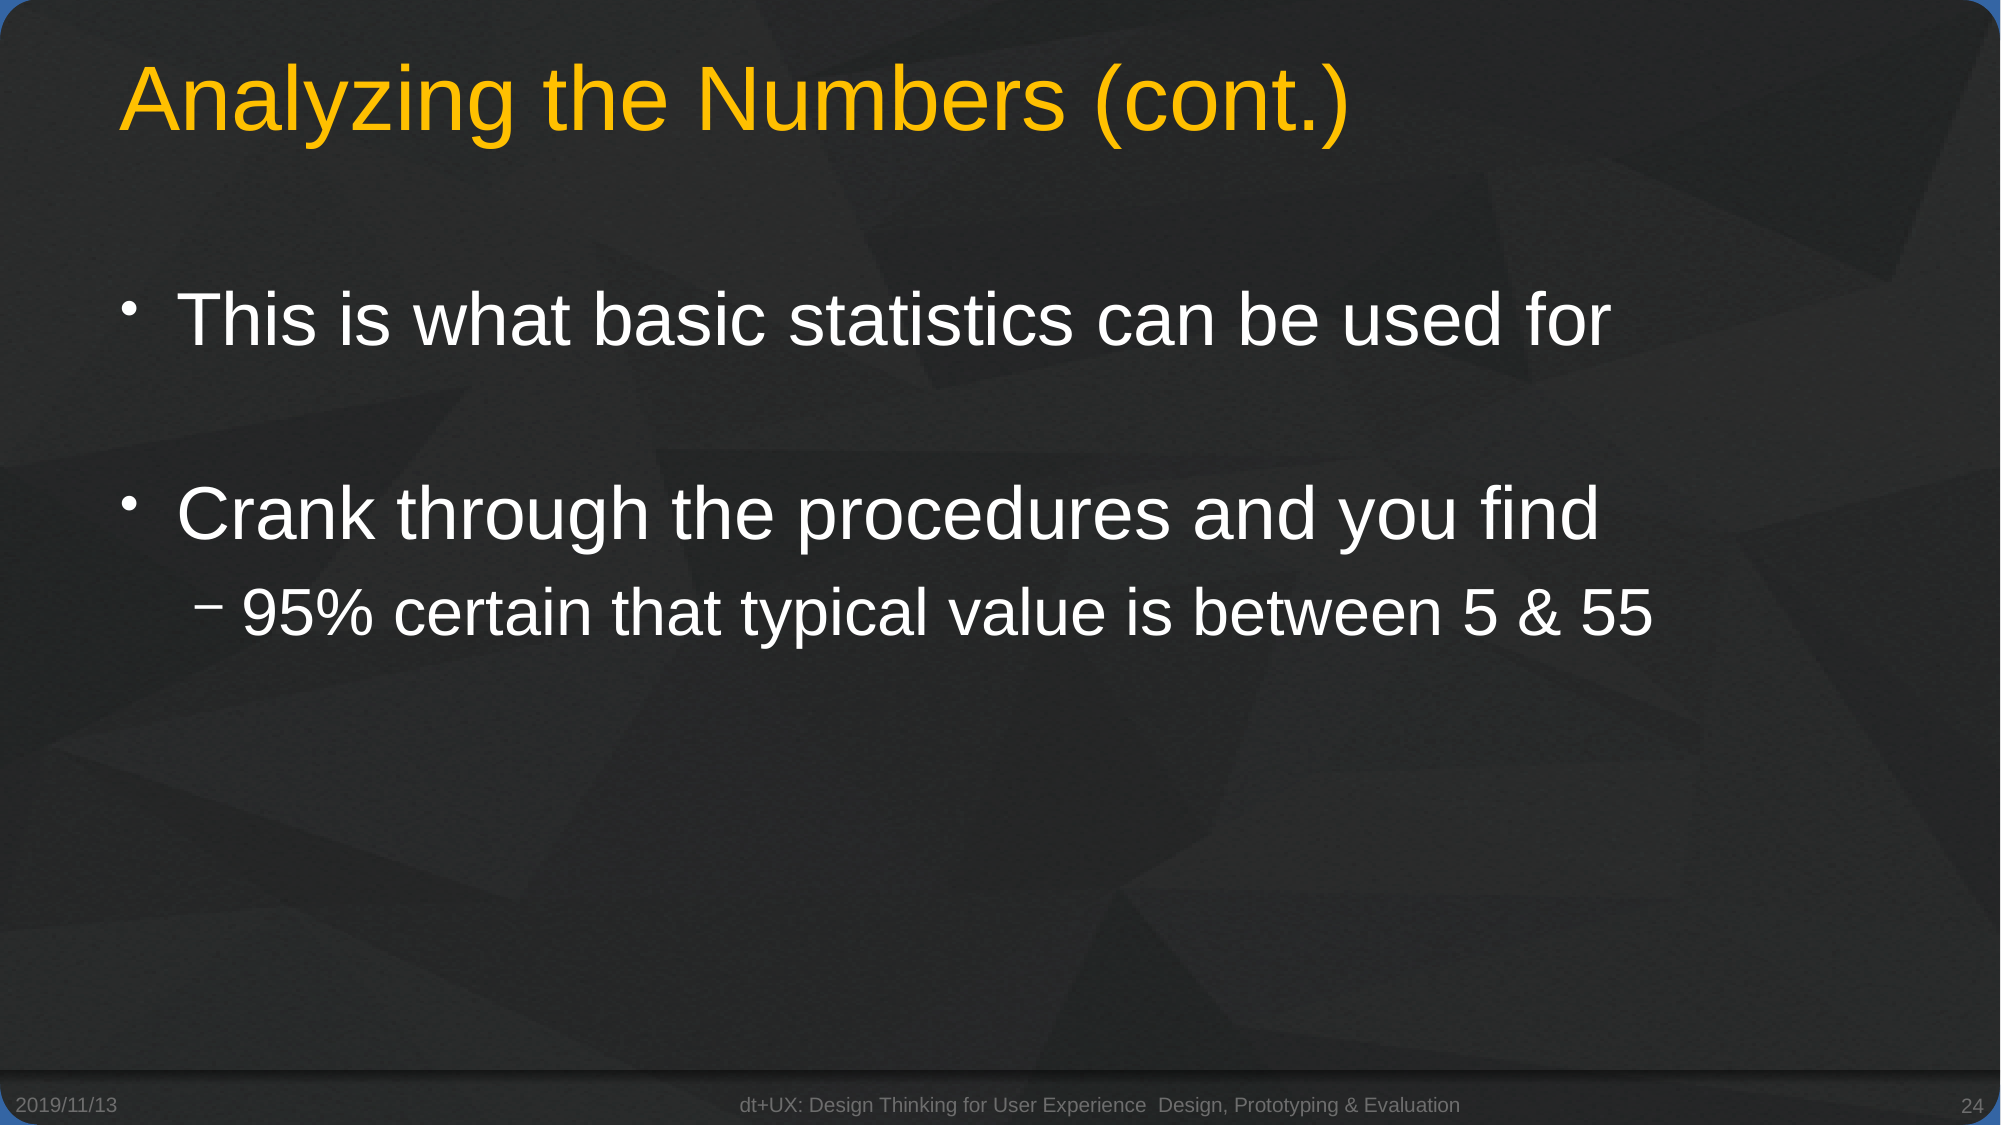

# Analyzing the Numbers (cont.)
This is what basic statistics can be used for
Crank through the procedures and you find
95% certain that typical value is between 5 & 55
2019/11/13
dt+UX: Design Thinking for User Experience  Design, Prototyping & Evaluation
24